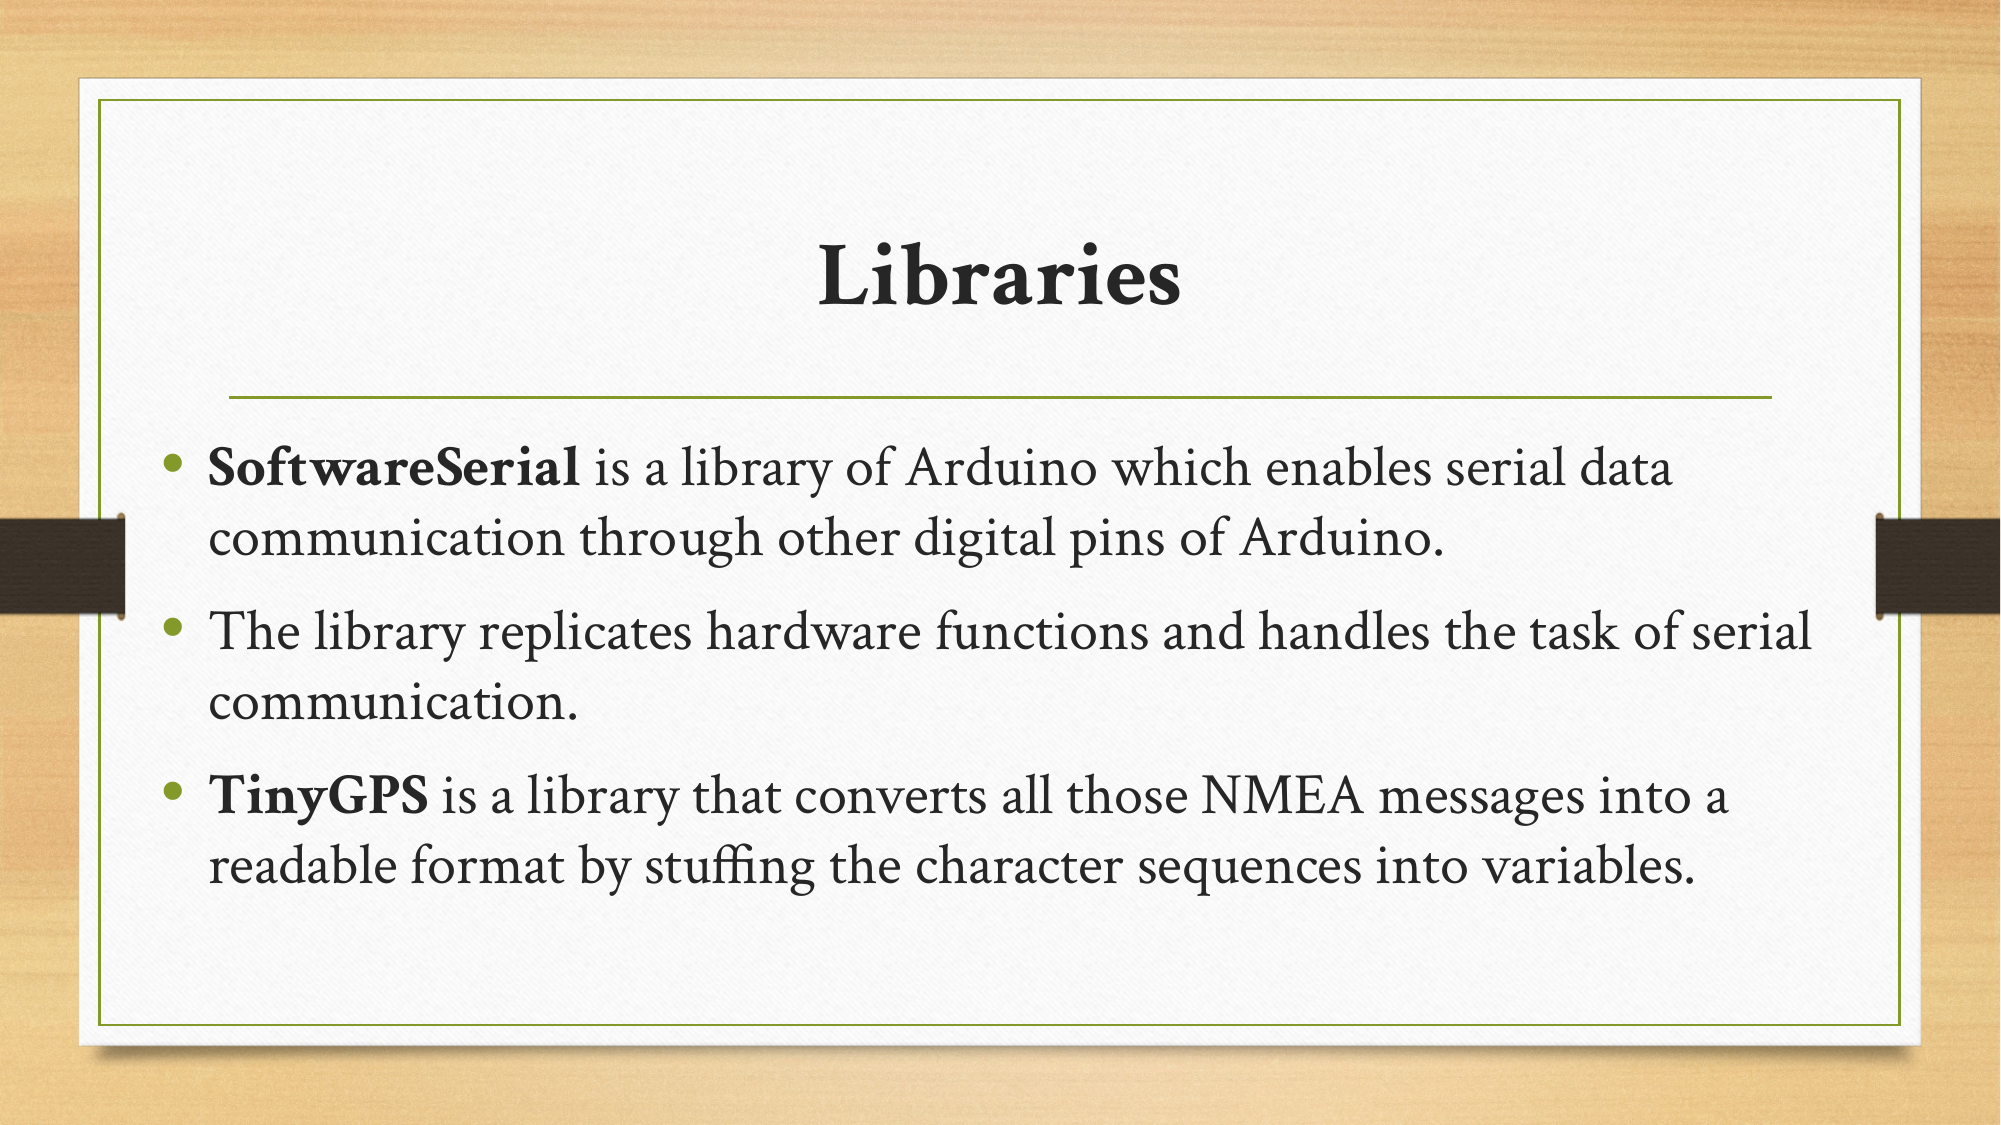

# Libraries
SoftwareSerial is a library of Arduino which enables serial data communication through other digital pins of Arduino.
The library replicates hardware functions and handles the task of serial communication.
TinyGPS is a library that converts all those NMEA messages into a readable format by stuffing the character sequences into variables.